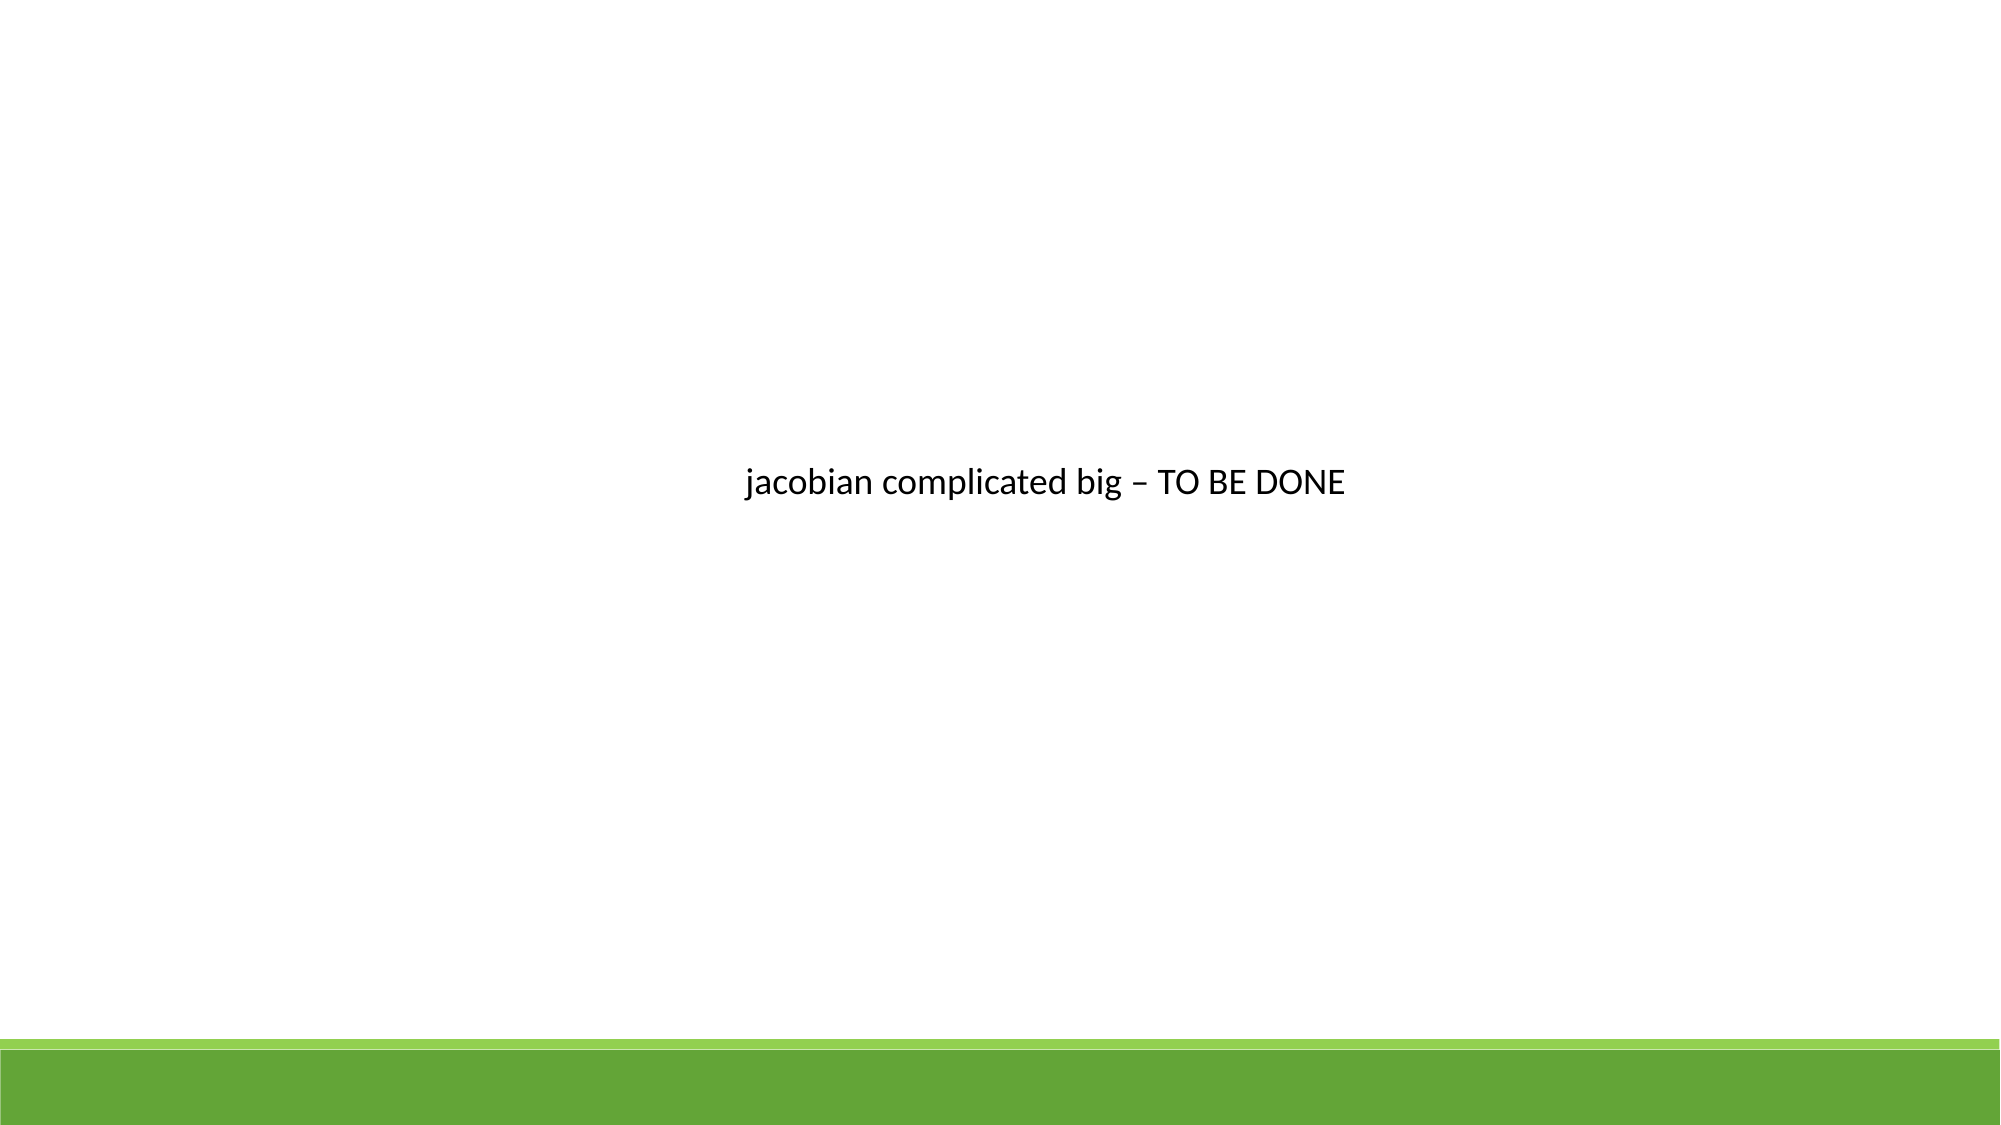

jacobian complicated big – TO BE DONE